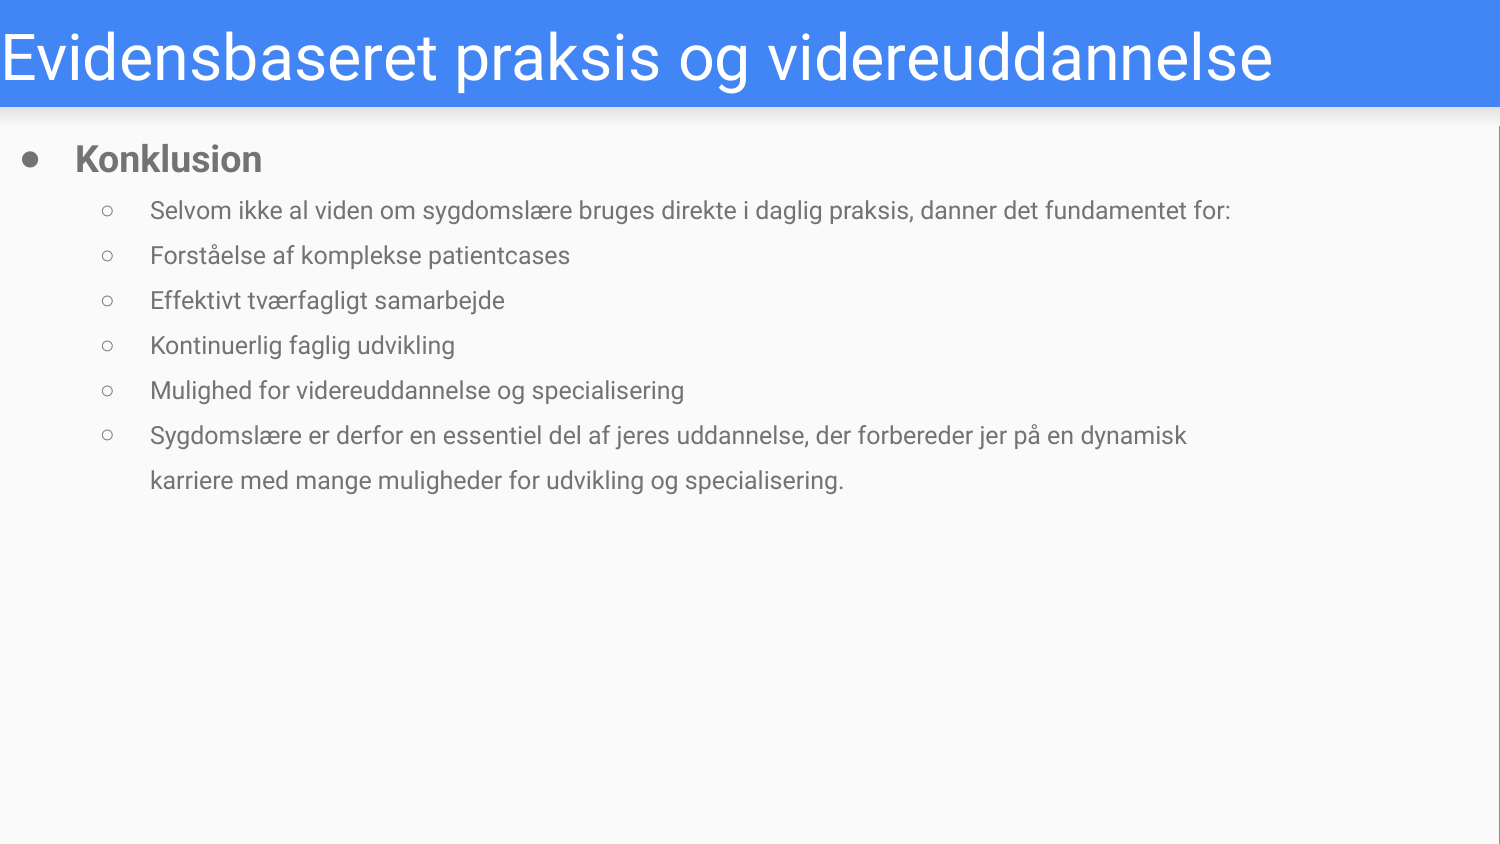

# Evidensbaseret praksis og videreuddannelse
Konklusion
Selvom ikke al viden om sygdomslære bruges direkte i daglig praksis, danner det fundamentet for:
Forståelse af komplekse patientcases
Effektivt tværfagligt samarbejde
Kontinuerlig faglig udvikling
Mulighed for videreuddannelse og specialisering
Sygdomslære er derfor en essentiel del af jeres uddannelse, der forbereder jer på en dynamisk karriere med mange muligheder for udvikling og specialisering.